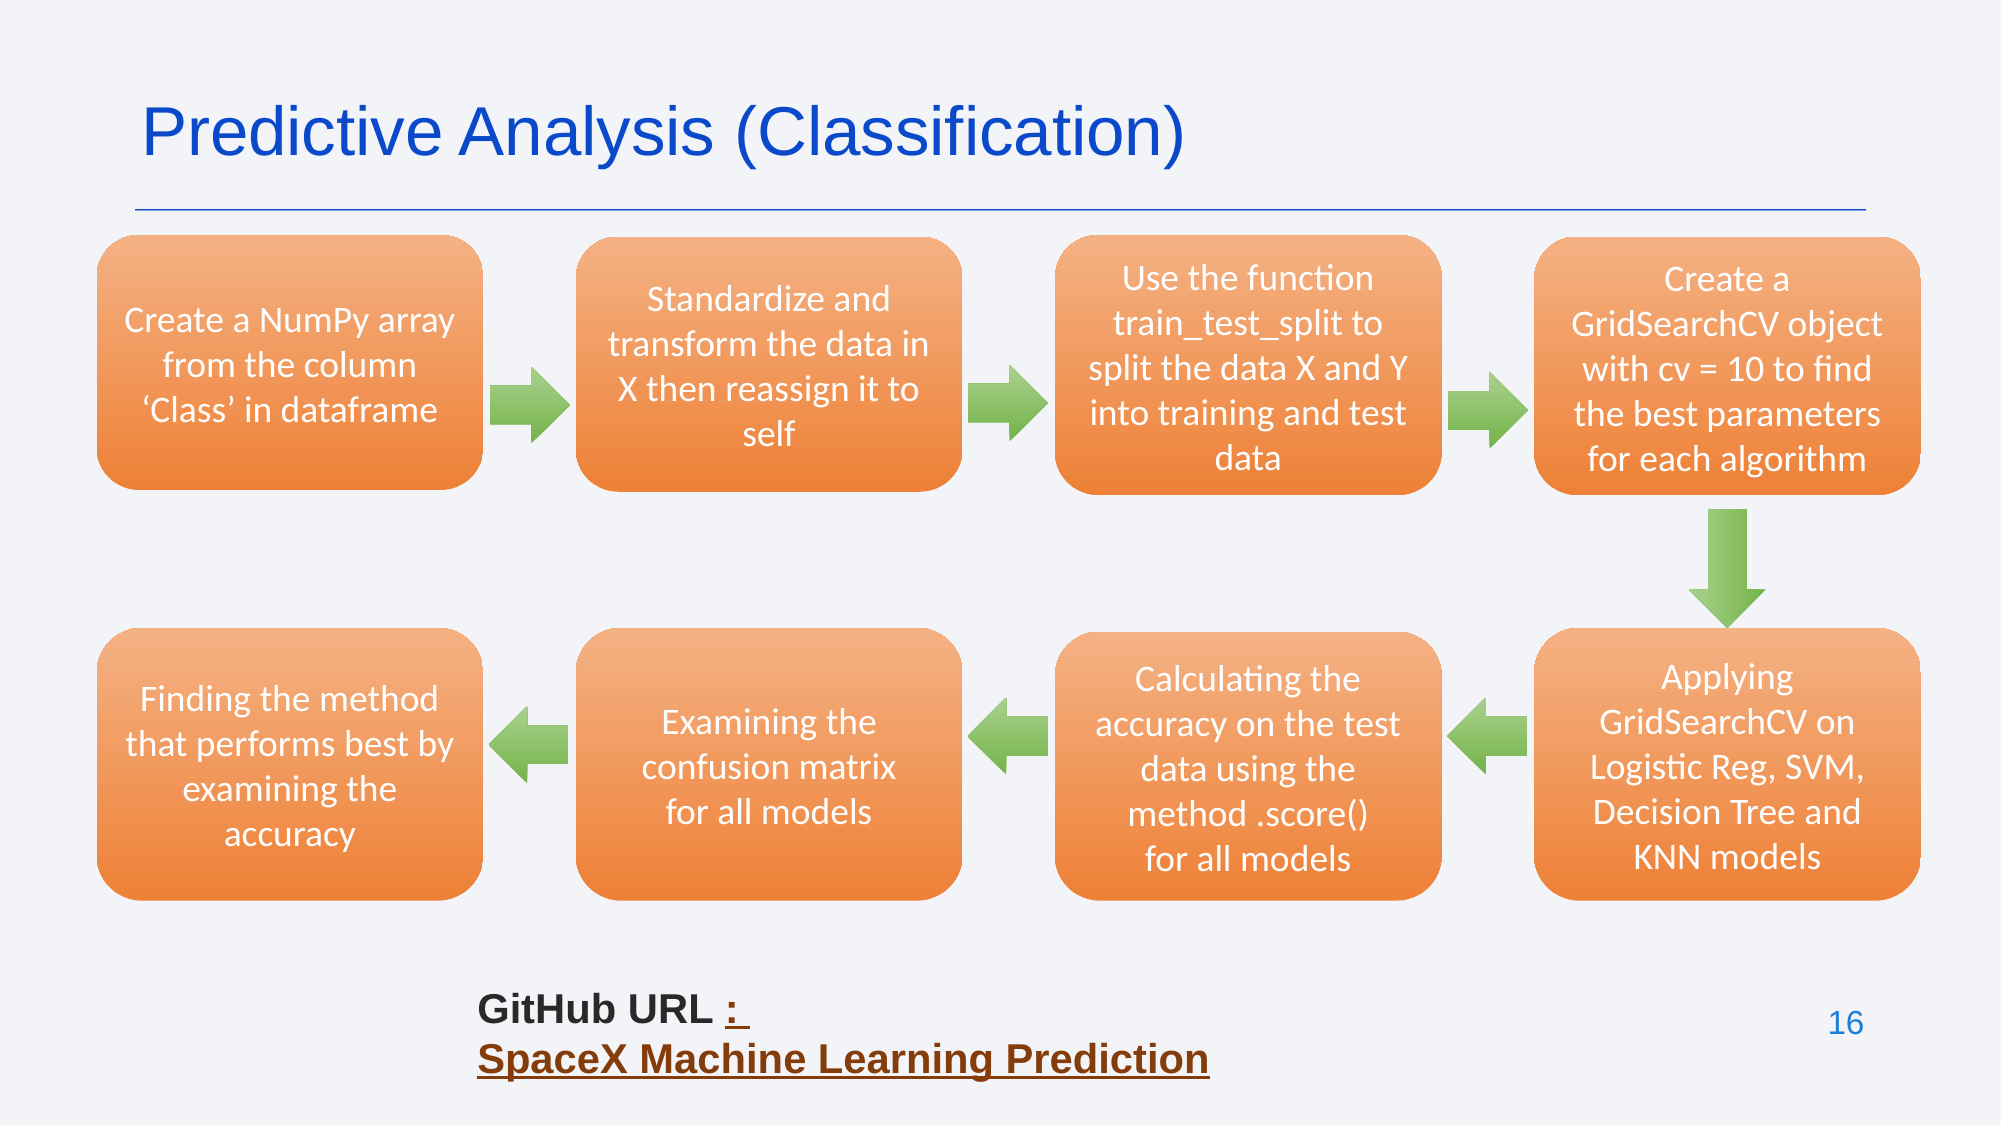

Predictive Analysis (Classification)
Create a NumPy array from the column ‘Class’ in dataframe
Use the function train_test_split to split the data X and Y into training and test data
Standardize and transform the data in X then reassign it to self
Create a GridSearchCV object with cv = 10 to find the best parameters for each algorithm

Finding the method
that performs best by
examining the accuracy
Examining the
confusion matrix
for all models
Applying GridSearchCV on Logistic Reg, SVM, Decision Tree and KNN models
Calculating the
accuracy on the test
data using the
method .score()
for all models

GitHub URL : SpaceX Machine Learning Prediction
16